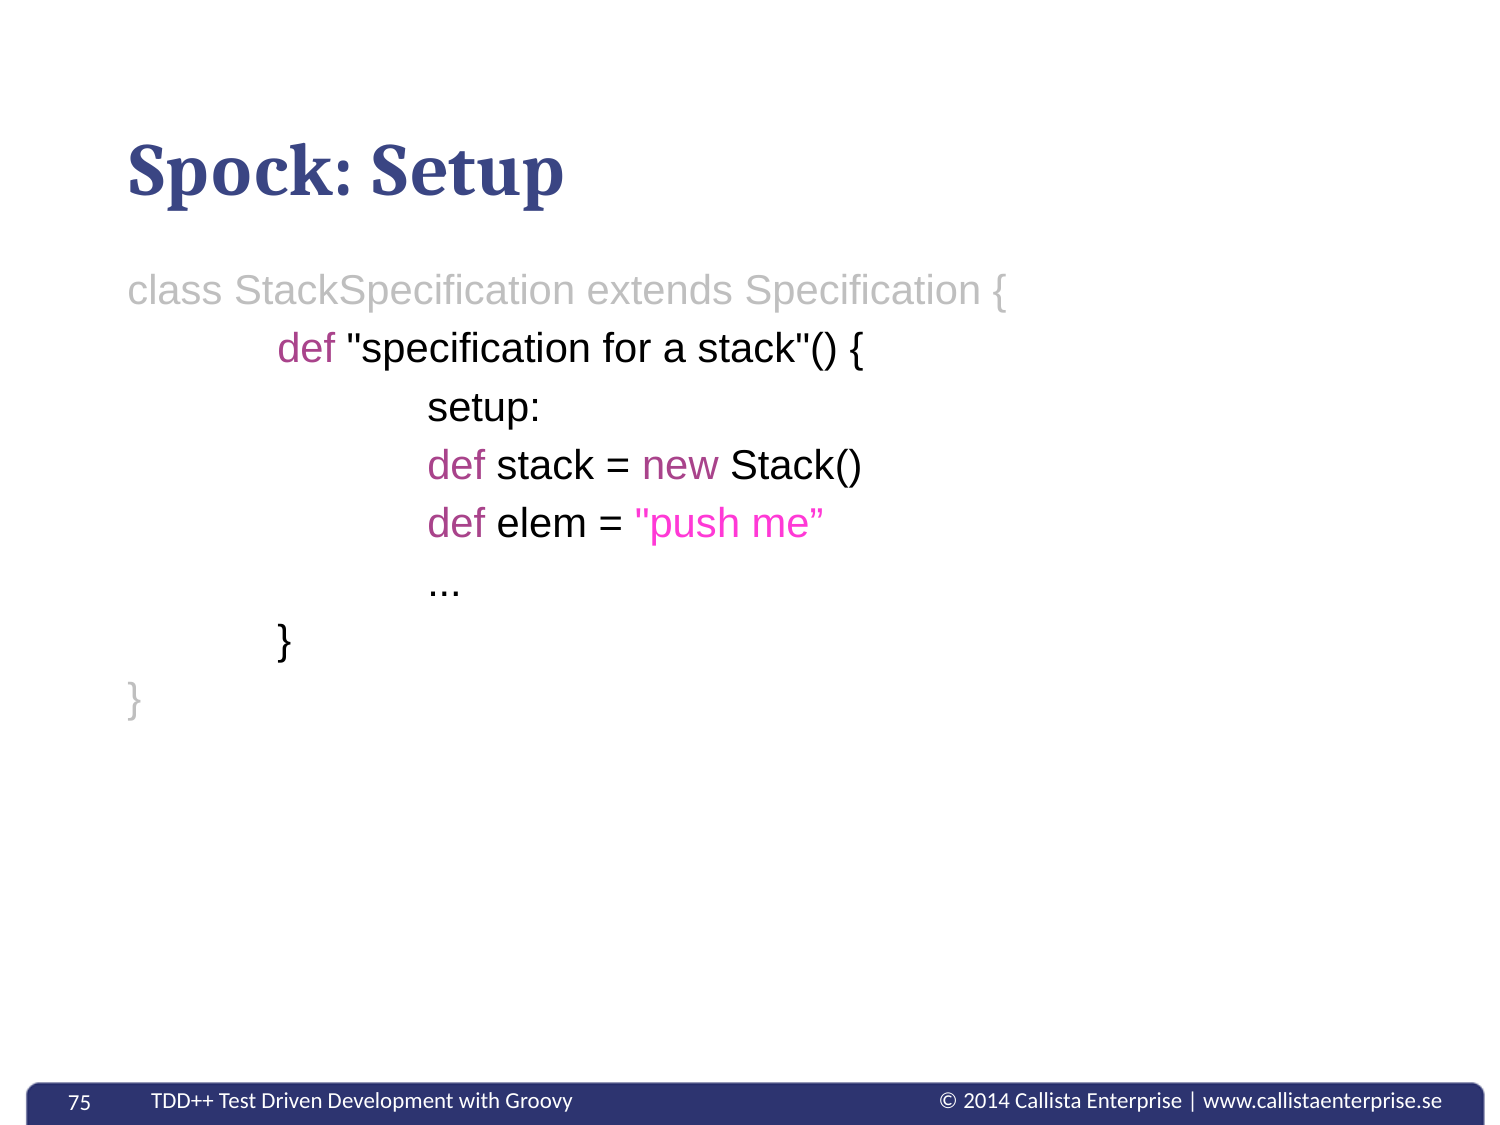

# Spock: Setup
class StackSpecification extends Specification {
	def "specification for a stack"() {
		setup:
		def stack = new Stack()
		def elem = "push me”
		...
	}
}